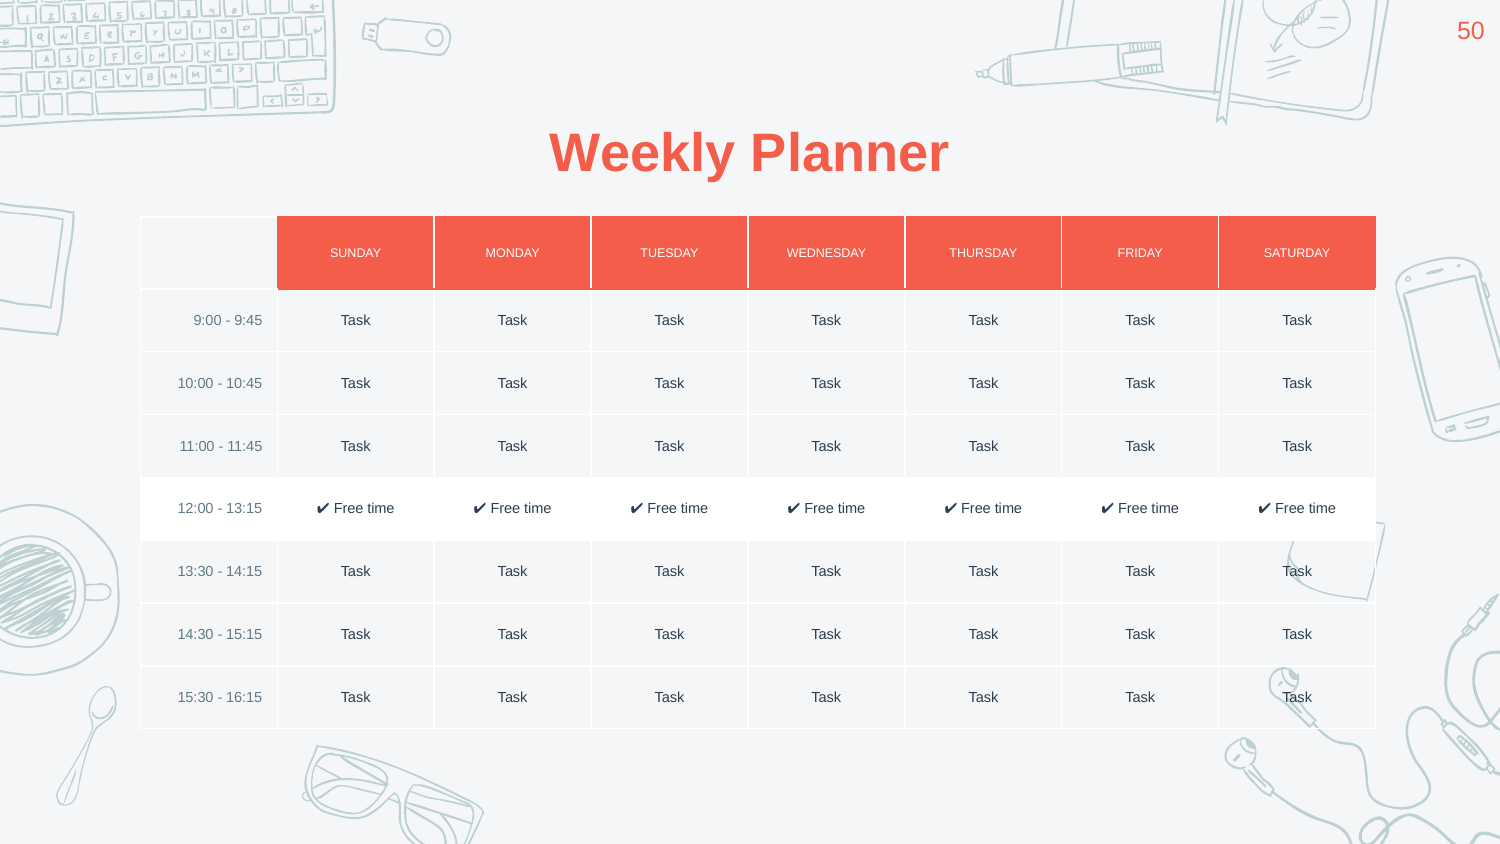

50
# Weekly Planner
|  | SUNDAY | MONDAY | TUESDAY | WEDNESDAY | THURSDAY | FRIDAY | SATURDAY |
| --- | --- | --- | --- | --- | --- | --- | --- |
| 9:00 - 9:45 | Task | Task | Task | Task | Task | Task | Task |
| 10:00 - 10:45 | Task | Task | Task | Task | Task | Task | Task |
| 11:00 - 11:45 | Task | Task | Task | Task | Task | Task | Task |
| 12:00 - 13:15 | ✔ Free time | ✔ Free time | ✔ Free time | ✔ Free time | ✔ Free time | ✔ Free time | ✔ Free time |
| 13:30 - 14:15 | Task | Task | Task | Task | Task | Task | Task |
| 14:30 - 15:15 | Task | Task | Task | Task | Task | Task | Task |
| 15:30 - 16:15 | Task | Task | Task | Task | Task | Task | Task |